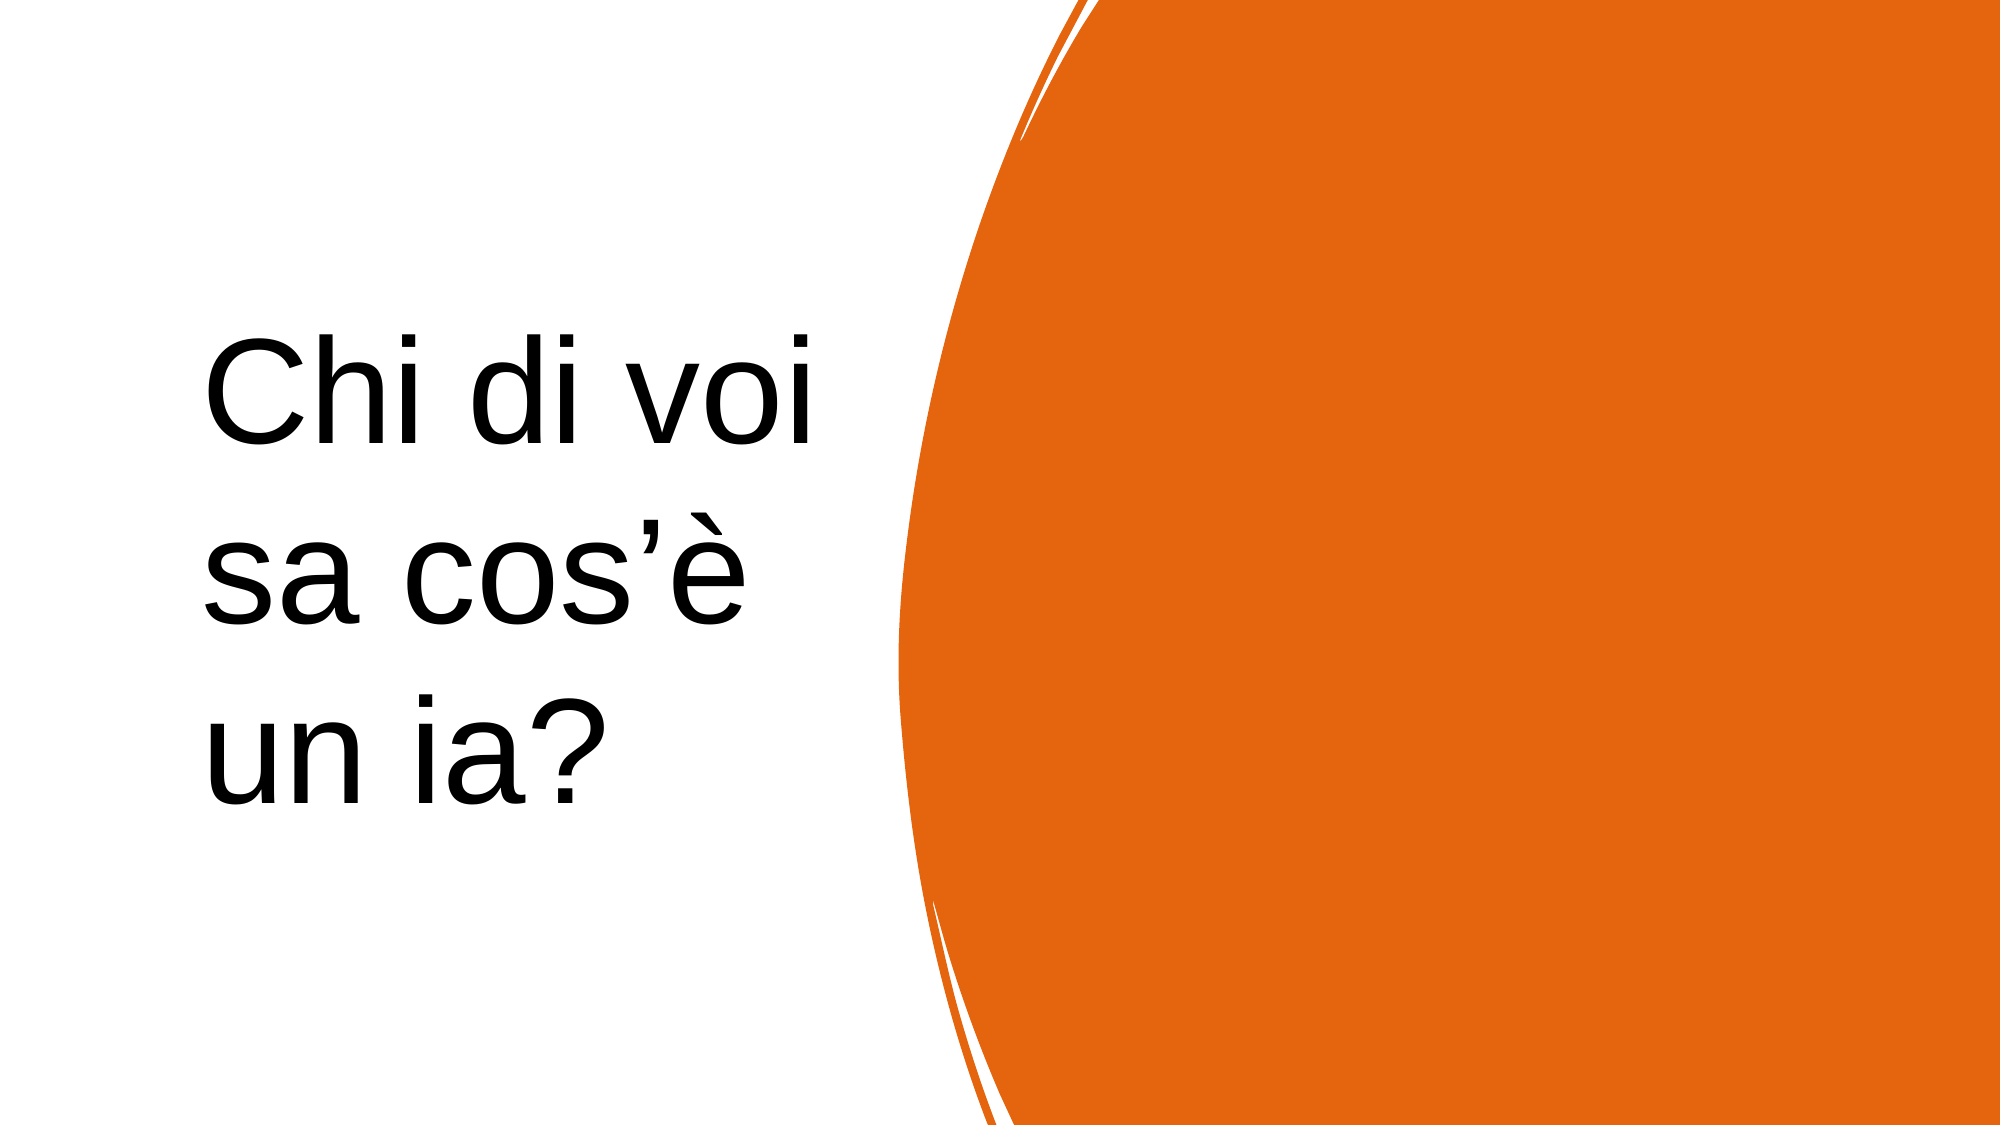

# Chi di voi sa cos’è un ia?